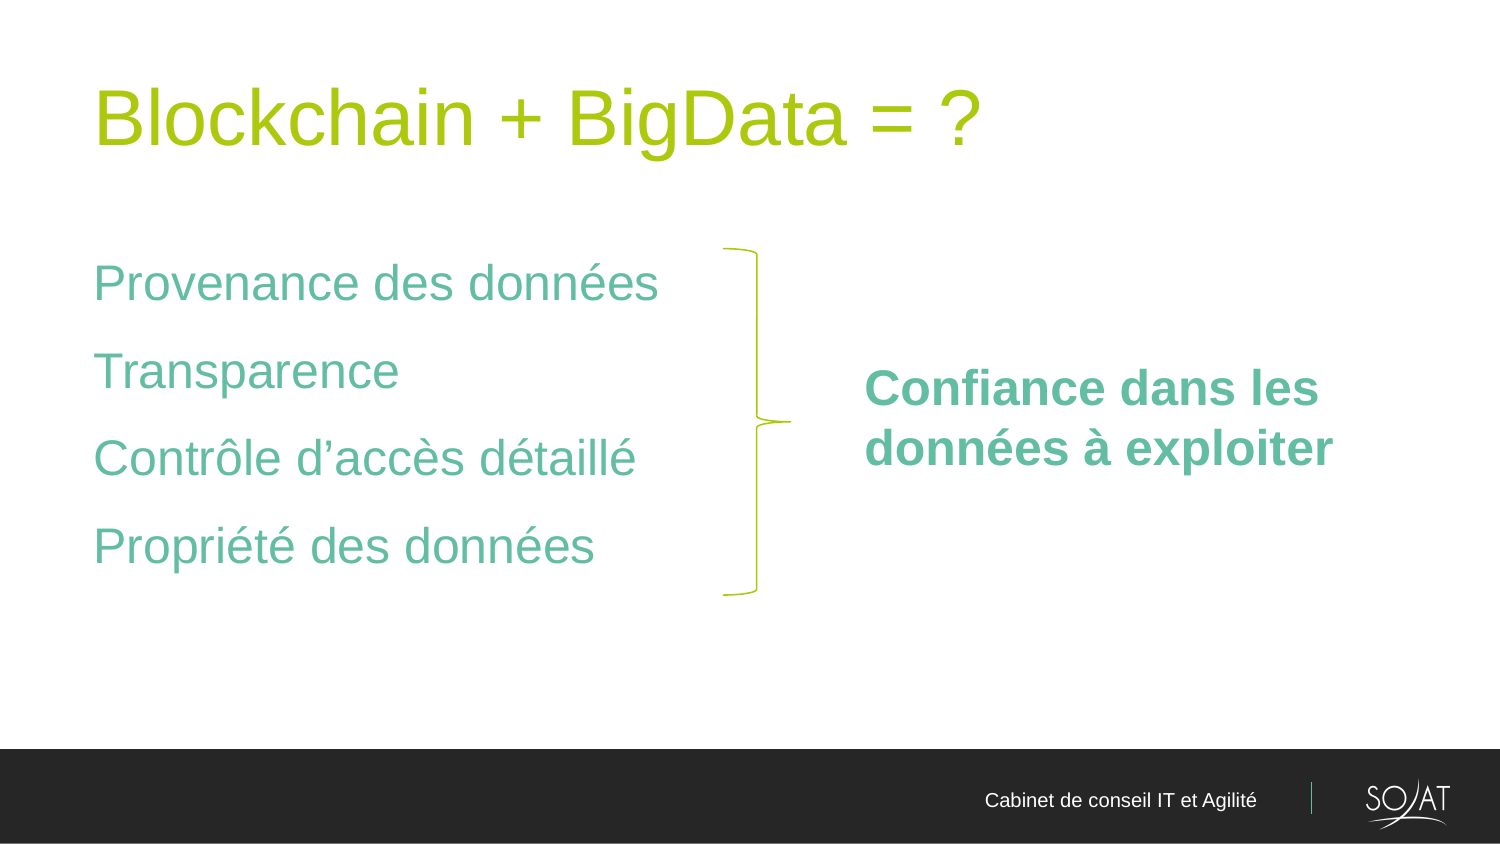

# Blockchain + BigData = ?
Provenance des données

Transparence
Confiance dans les données à exploiter
Contrôle d’accès détaillé
Propriété des données